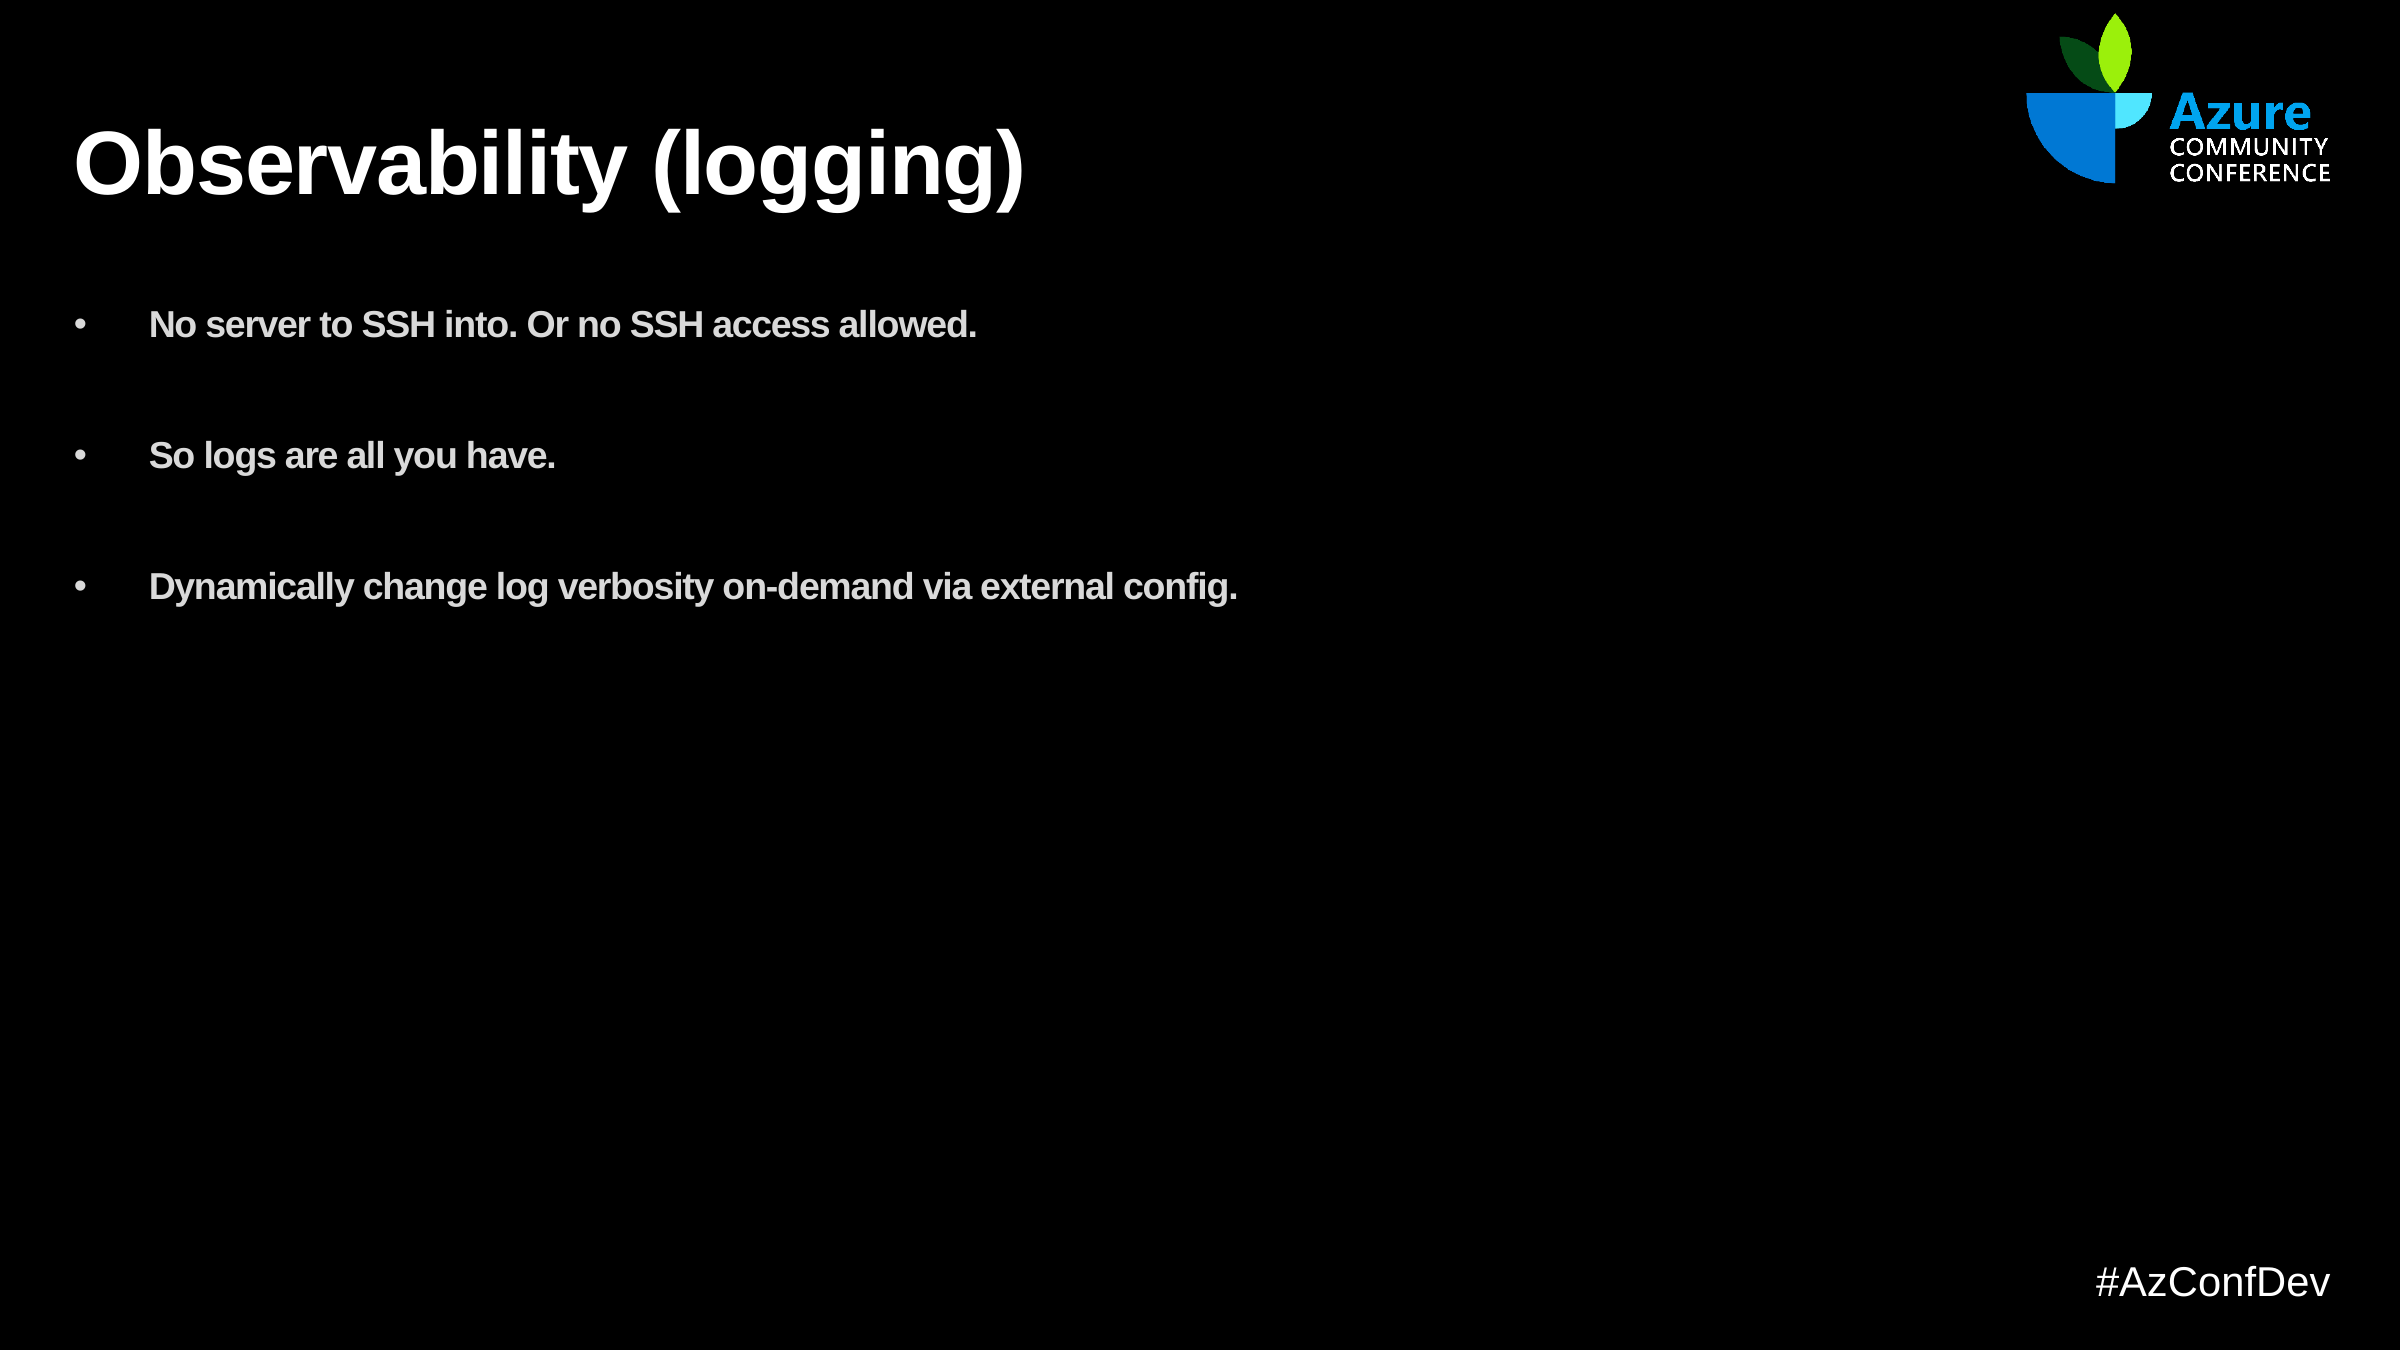

# Observability (logging)
No server to SSH into. Or no SSH access allowed.

So logs are all you have.

Dynamically change log verbosity on-demand via external config.